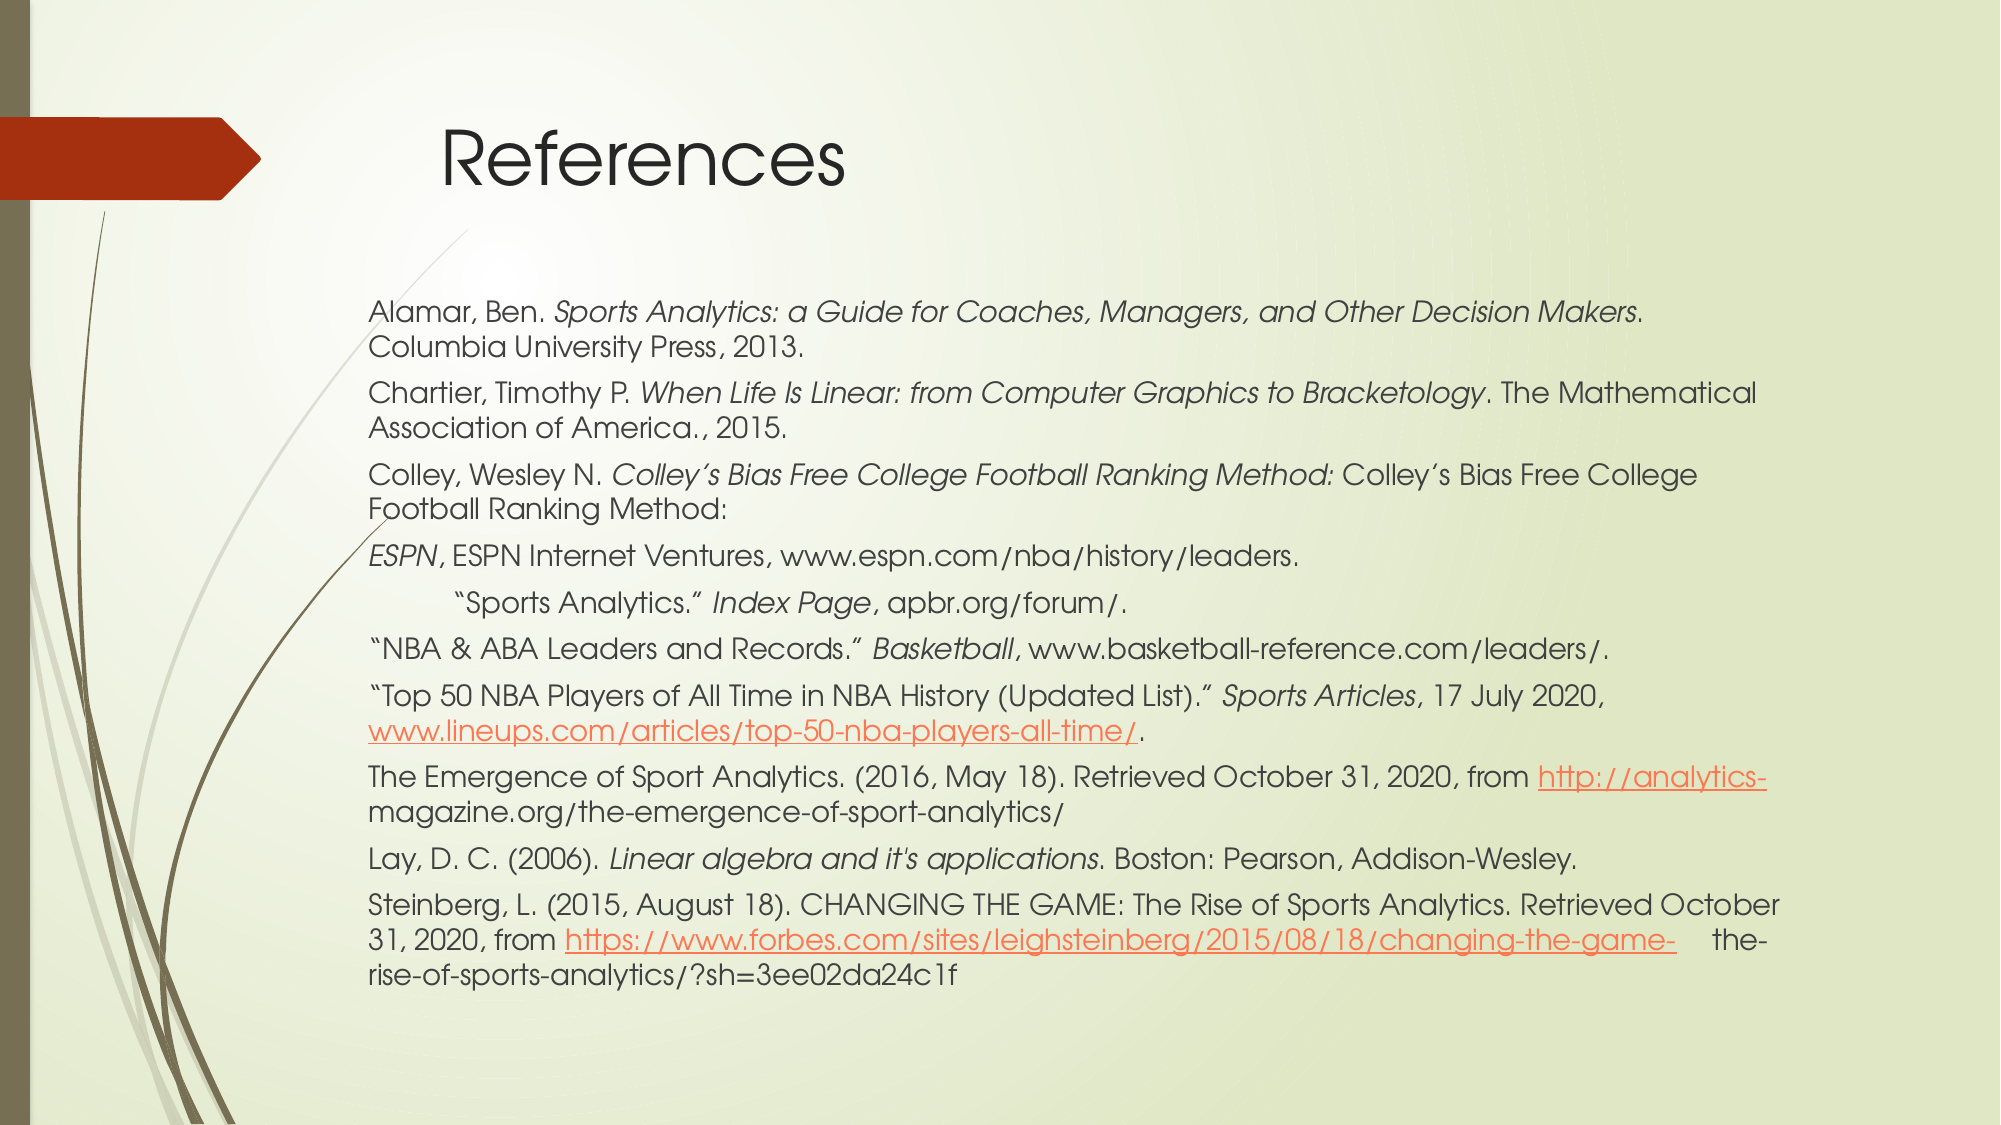

# References
Alamar, Ben. Sports Analytics: a Guide for Coaches, Managers, and Other Decision Makers. 	Columbia University Press, 2013.
Chartier, Timothy P. When Life Is Linear: from Computer Graphics to Bracketology. The Mathematical 	Association of America., 2015.
Colley, Wesley N. Colley’s Bias Free College Football Ranking Method: Colley’s Bias Free College 	Football Ranking Method:
ESPN, ESPN Internet Ventures, www.espn.com/nba/history/leaders.
	“Sports Analytics.” Index Page, apbr.org/forum/.
“NBA & ABA Leaders and Records.” Basketball, www.basketball-reference.com/leaders/.
“Top 50 NBA Players of All Time in NBA History (Updated List).” Sports Articles, 17 July 2020, 	www.lineups.com/articles/top-50-nba-players-all-time/.
The Emergence of Sport Analytics. (2016, May 18). Retrieved October 31, 2020, from http://analytics-	magazine.org/the-emergence-of-sport-analytics/
Lay, D. C. (2006). Linear algebra and it's applications. Boston: Pearson, Addison-Wesley.
Steinberg, L. (2015, August 18). CHANGING THE GAME: The Rise of Sports Analytics. Retrieved October 	31, 2020, from https://www.forbes.com/sites/leighsteinberg/2015/08/18/changing-the-game-	the-rise-of-sports-analytics/?sh=3ee02da24c1f